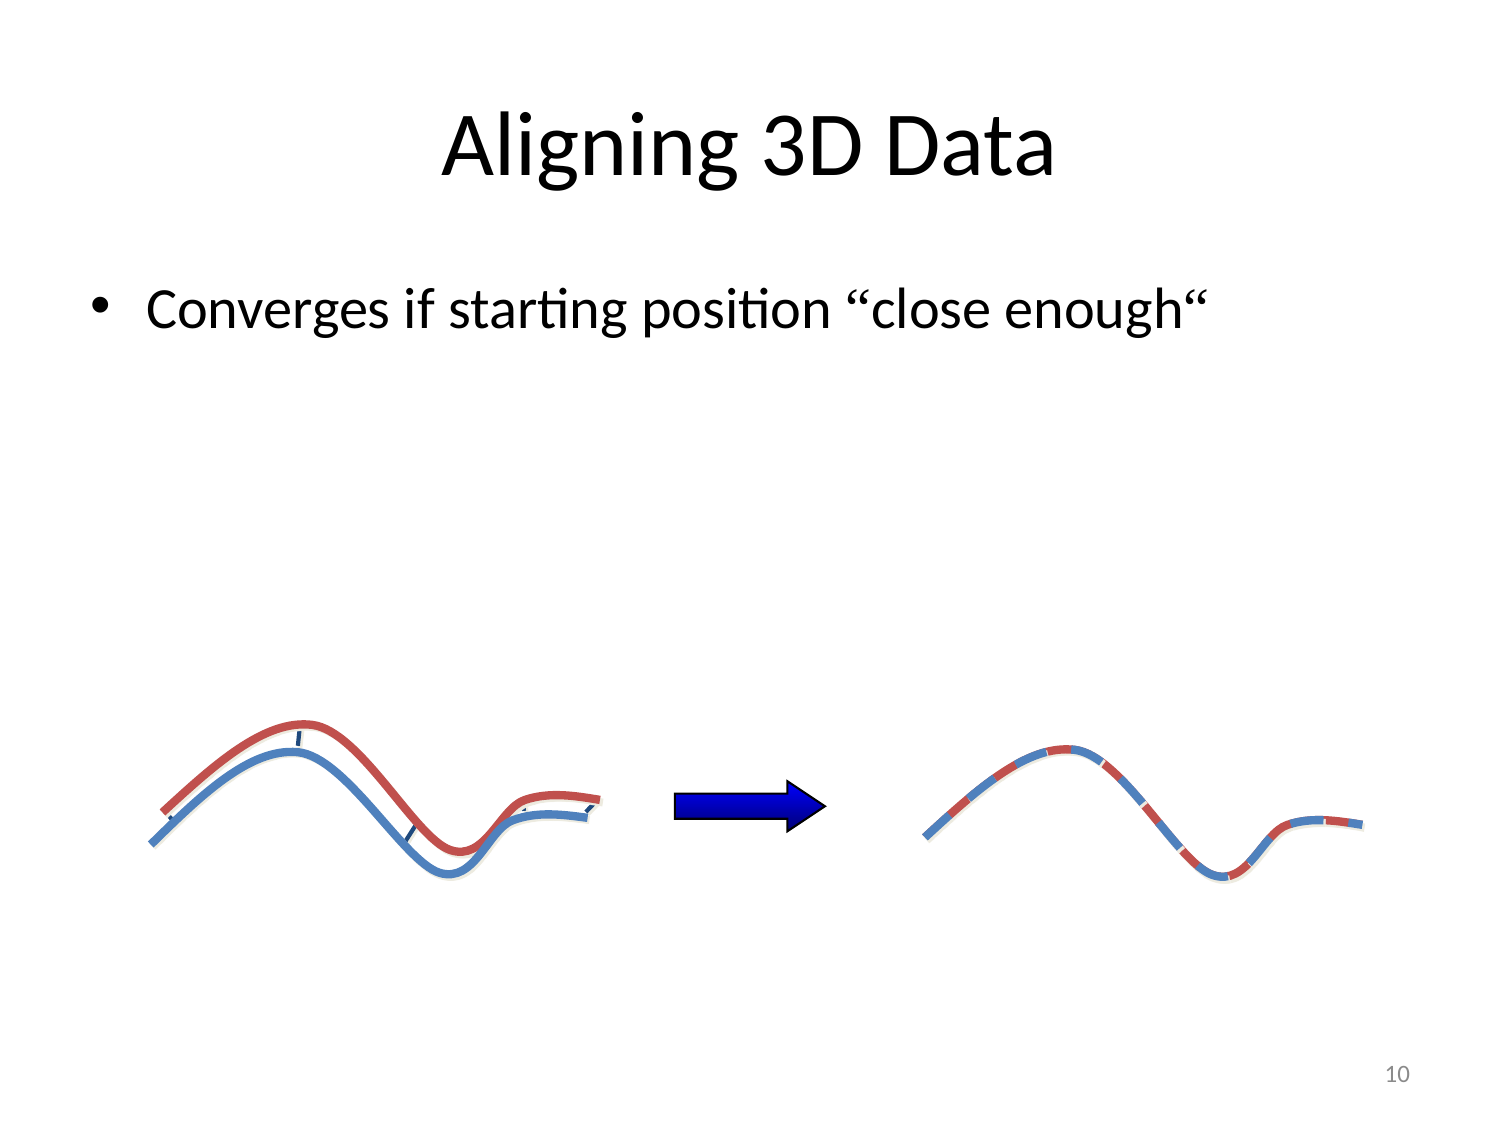

# Aligning 3D Data
Converges if starting position “close enough“

10